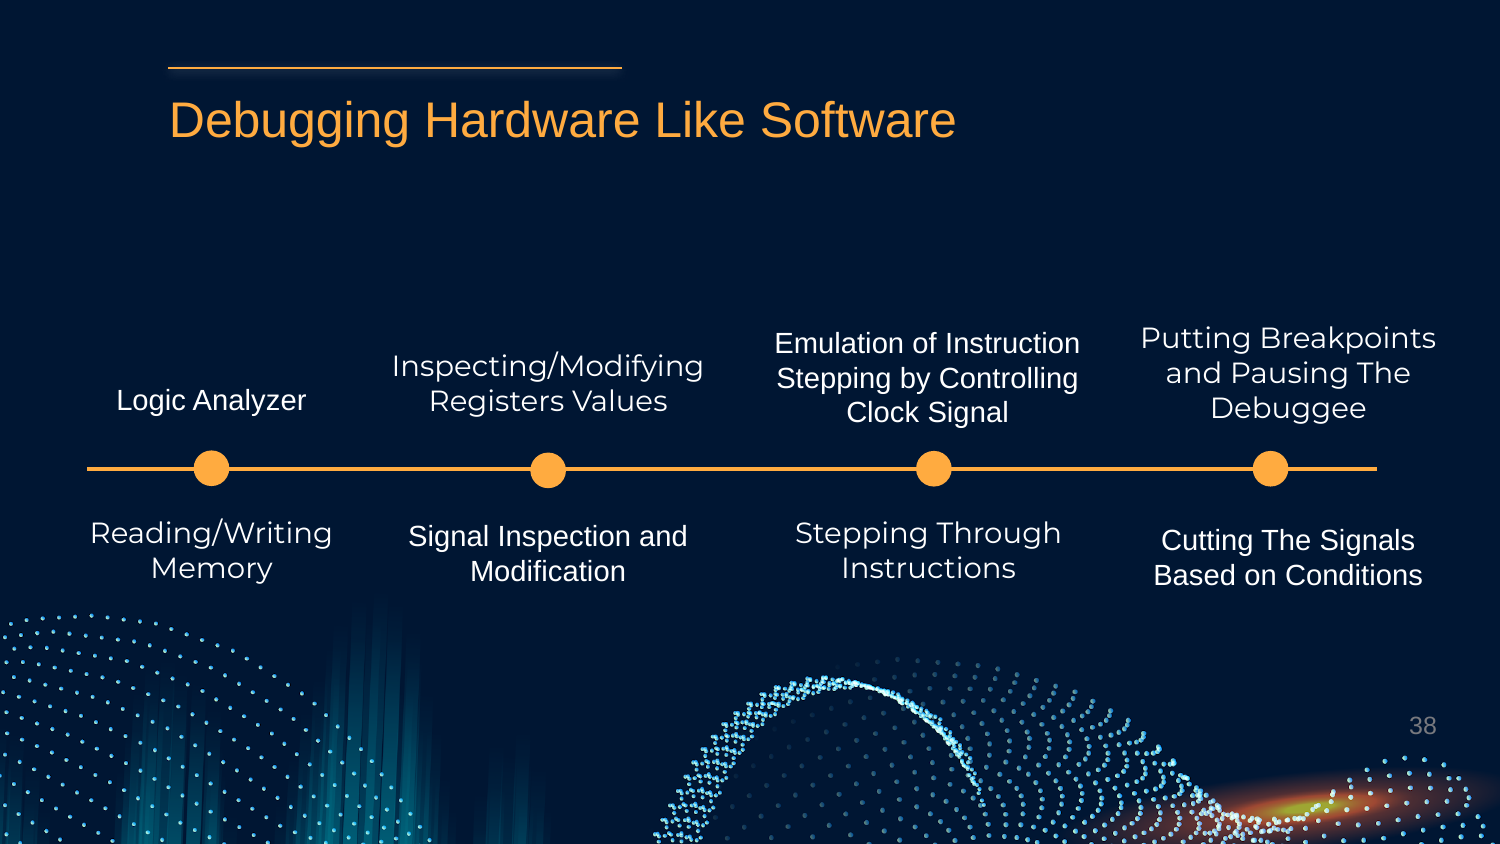

# Debugging Hardware Like Software
Putting Breakpoints and Pausing The Debuggee
Emulation of Instruction Stepping by Controlling Clock Signal
Inspecting/Modifying Registers Values
Logic Analyzer

Reading/Writing Memory
Stepping Through Instructions
Signal Inspection and Modification
Cutting The Signals Based on Conditions
38